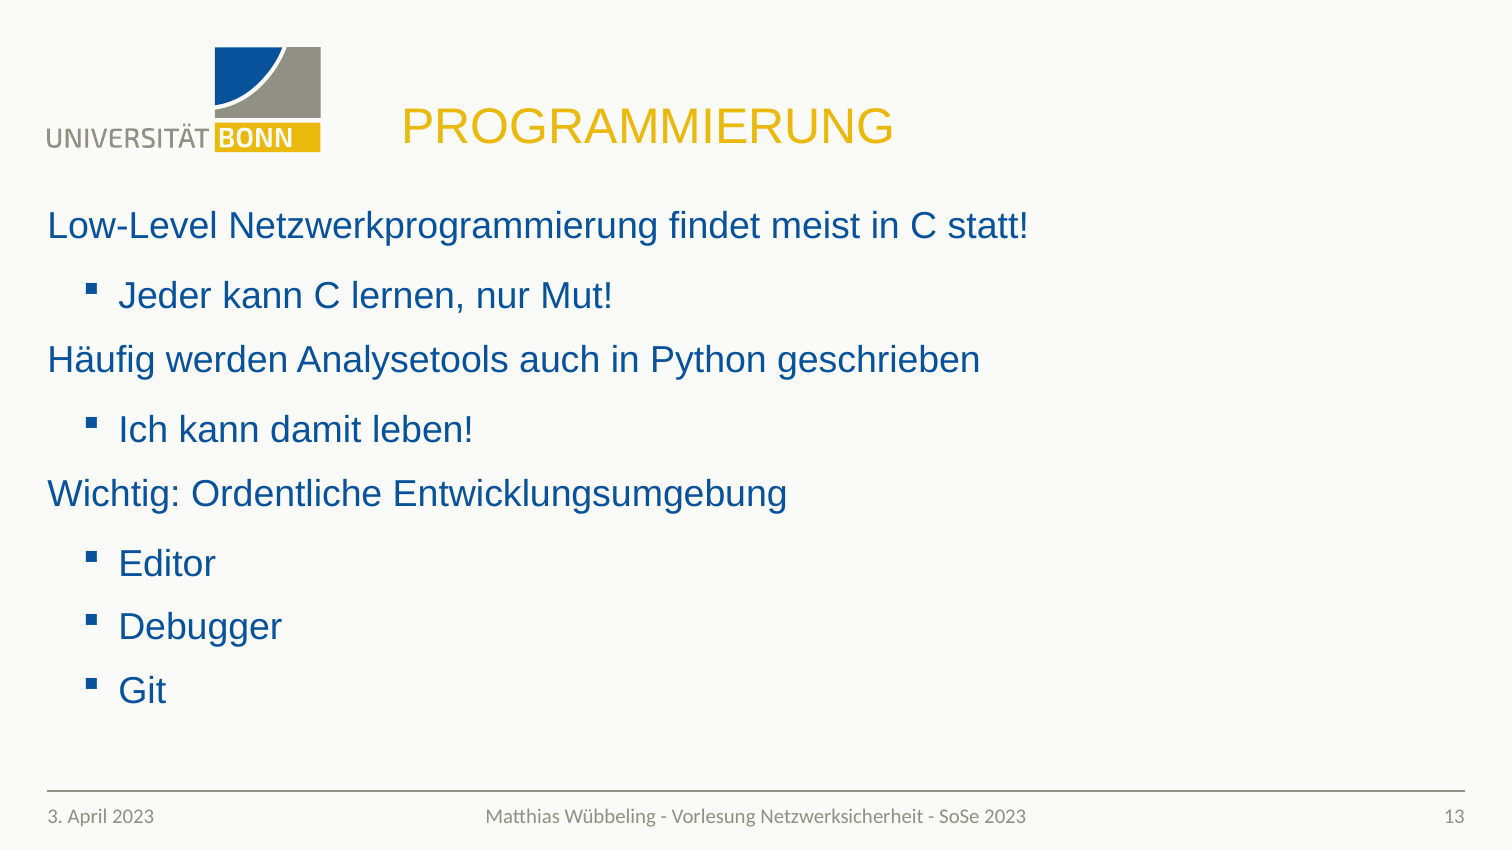

# Programmierung
Low-Level Netzwerkprogrammierung findet meist in C statt!
Jeder kann C lernen, nur Mut!
Häufig werden Analysetools auch in Python geschrieben
Ich kann damit leben!
Wichtig: Ordentliche Entwicklungsumgebung
Editor
Debugger
Git
3. April 2023
13
Matthias Wübbeling - Vorlesung Netzwerksicherheit - SoSe 2023